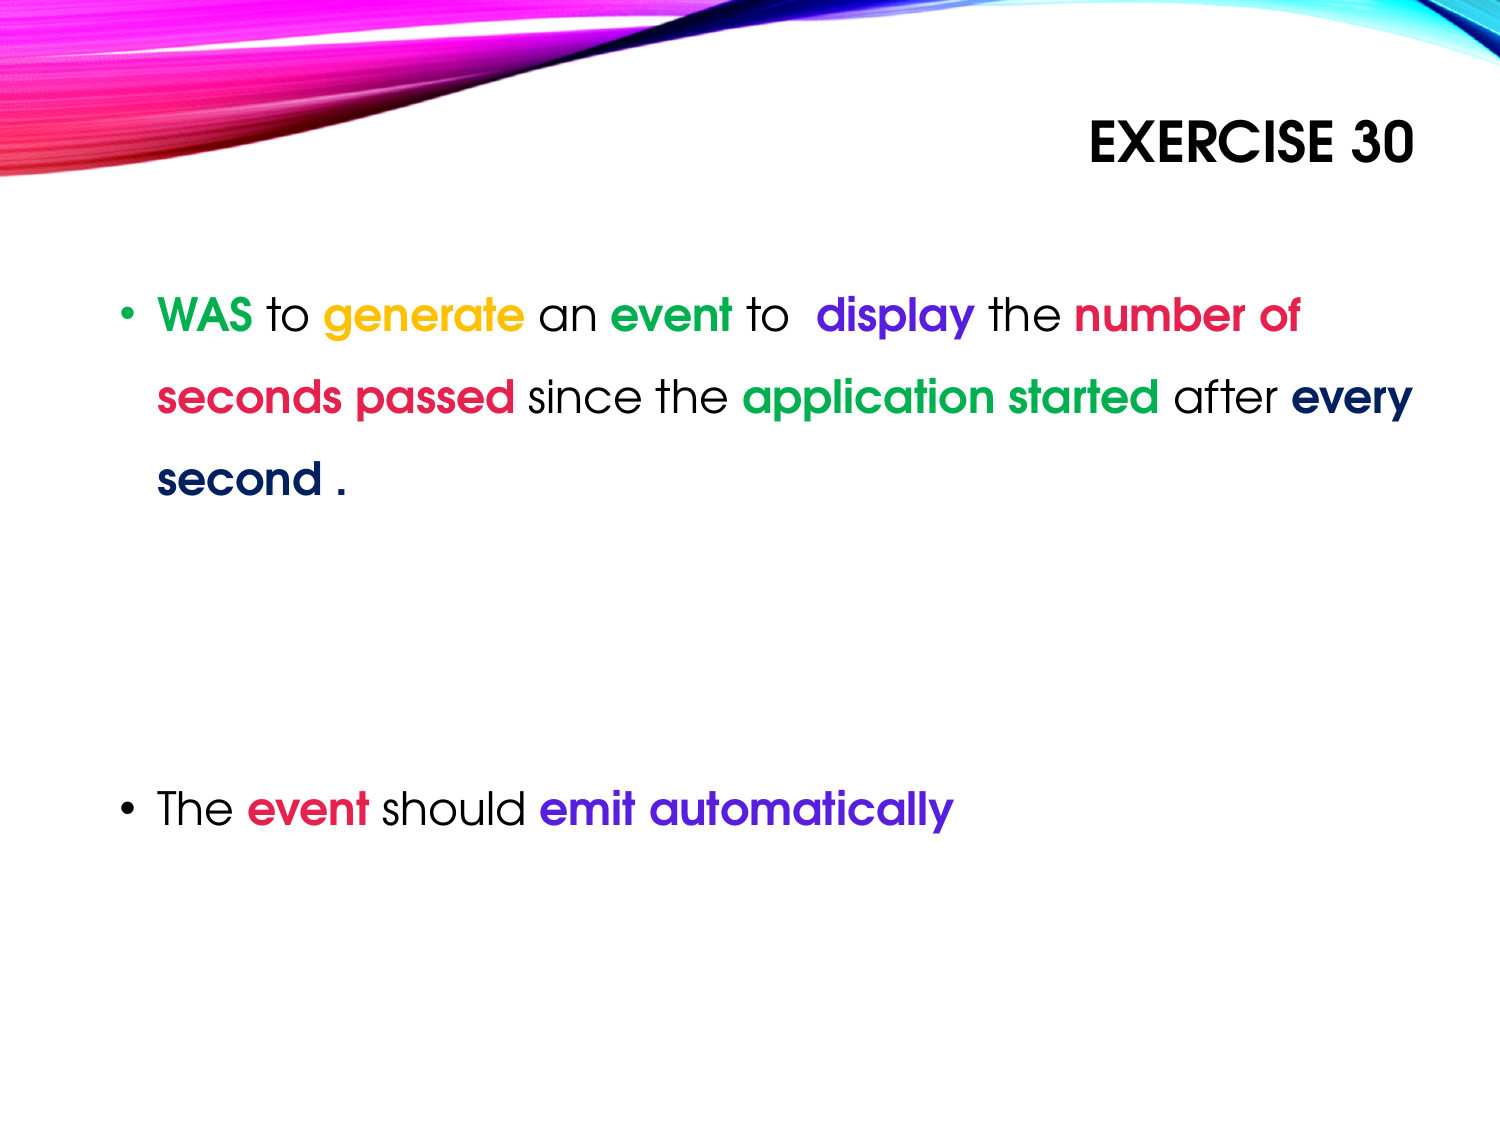

# Exercise 30
WAS to generate an event to  display the number of seconds passed since the application started after every second .

The event should emit automatically